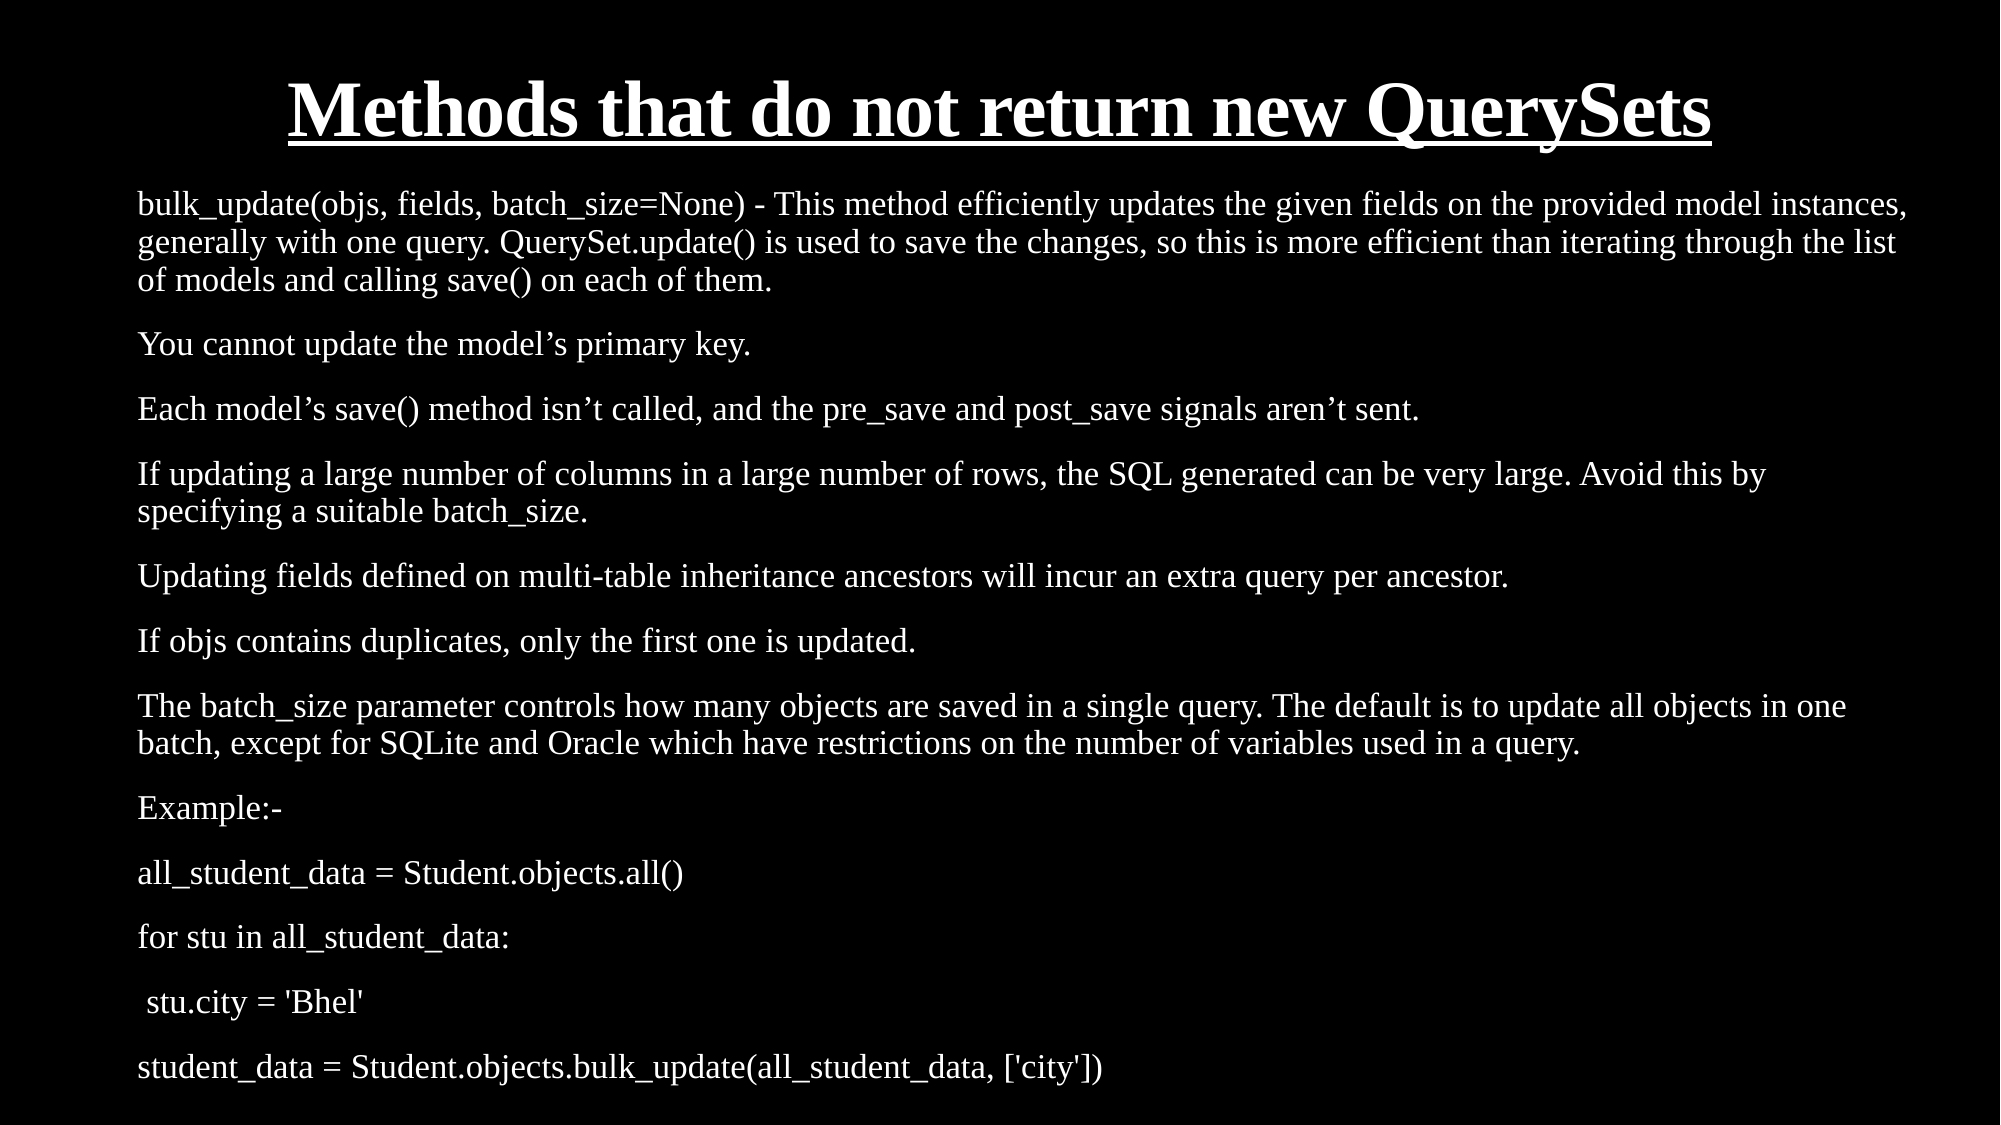

# Methods that do not return new QuerySets
bulk_update(objs, fields, batch_size=None) - This method efficiently updates the given fields on the provided model instances, generally with one query. QuerySet.update() is used to save the changes, so this is more efficient than iterating through the list of models and calling save() on each of them.
You cannot update the model’s primary key.
Each model’s save() method isn’t called, and the pre_save and post_save signals aren’t sent.
If updating a large number of columns in a large number of rows, the SQL generated can be very large. Avoid this by specifying a suitable batch_size.
Updating fields defined on multi-table inheritance ancestors will incur an extra query per ancestor.
If objs contains duplicates, only the first one is updated.
The batch_size parameter controls how many objects are saved in a single query. The default is to update all objects in one batch, except for SQLite and Oracle which have restrictions on the number of variables used in a query.
Example:-
all_student_data = Student.objects.all()
for stu in all_student_data:
 stu.city = 'Bhel'
student_data = Student.objects.bulk_update(all_student_data, ['city'])